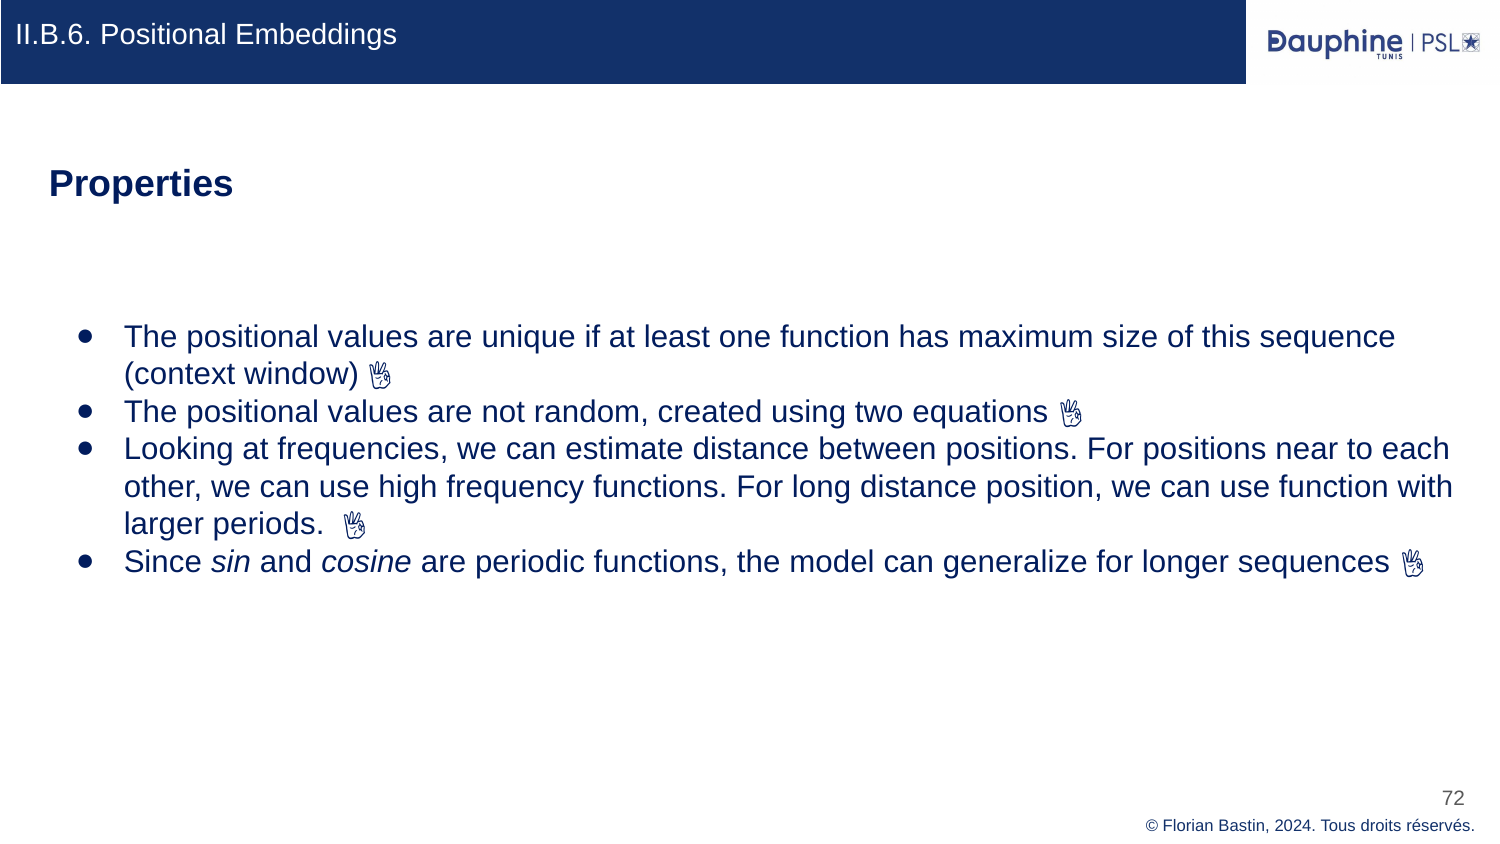

# II.B.6. Positional Embeddings
Properties

The positional values are unique if at least one function has maximum size of this sequence (context window) 👌
The positional values are not random, created using two equations 👌
Looking at frequencies, we can estimate distance between positions. For positions near to each other, we can use high frequency functions. For long distance position, we can use function with larger periods.  👌
Since sin and cosine are periodic functions, the model can generalize for longer sequences 👌

72